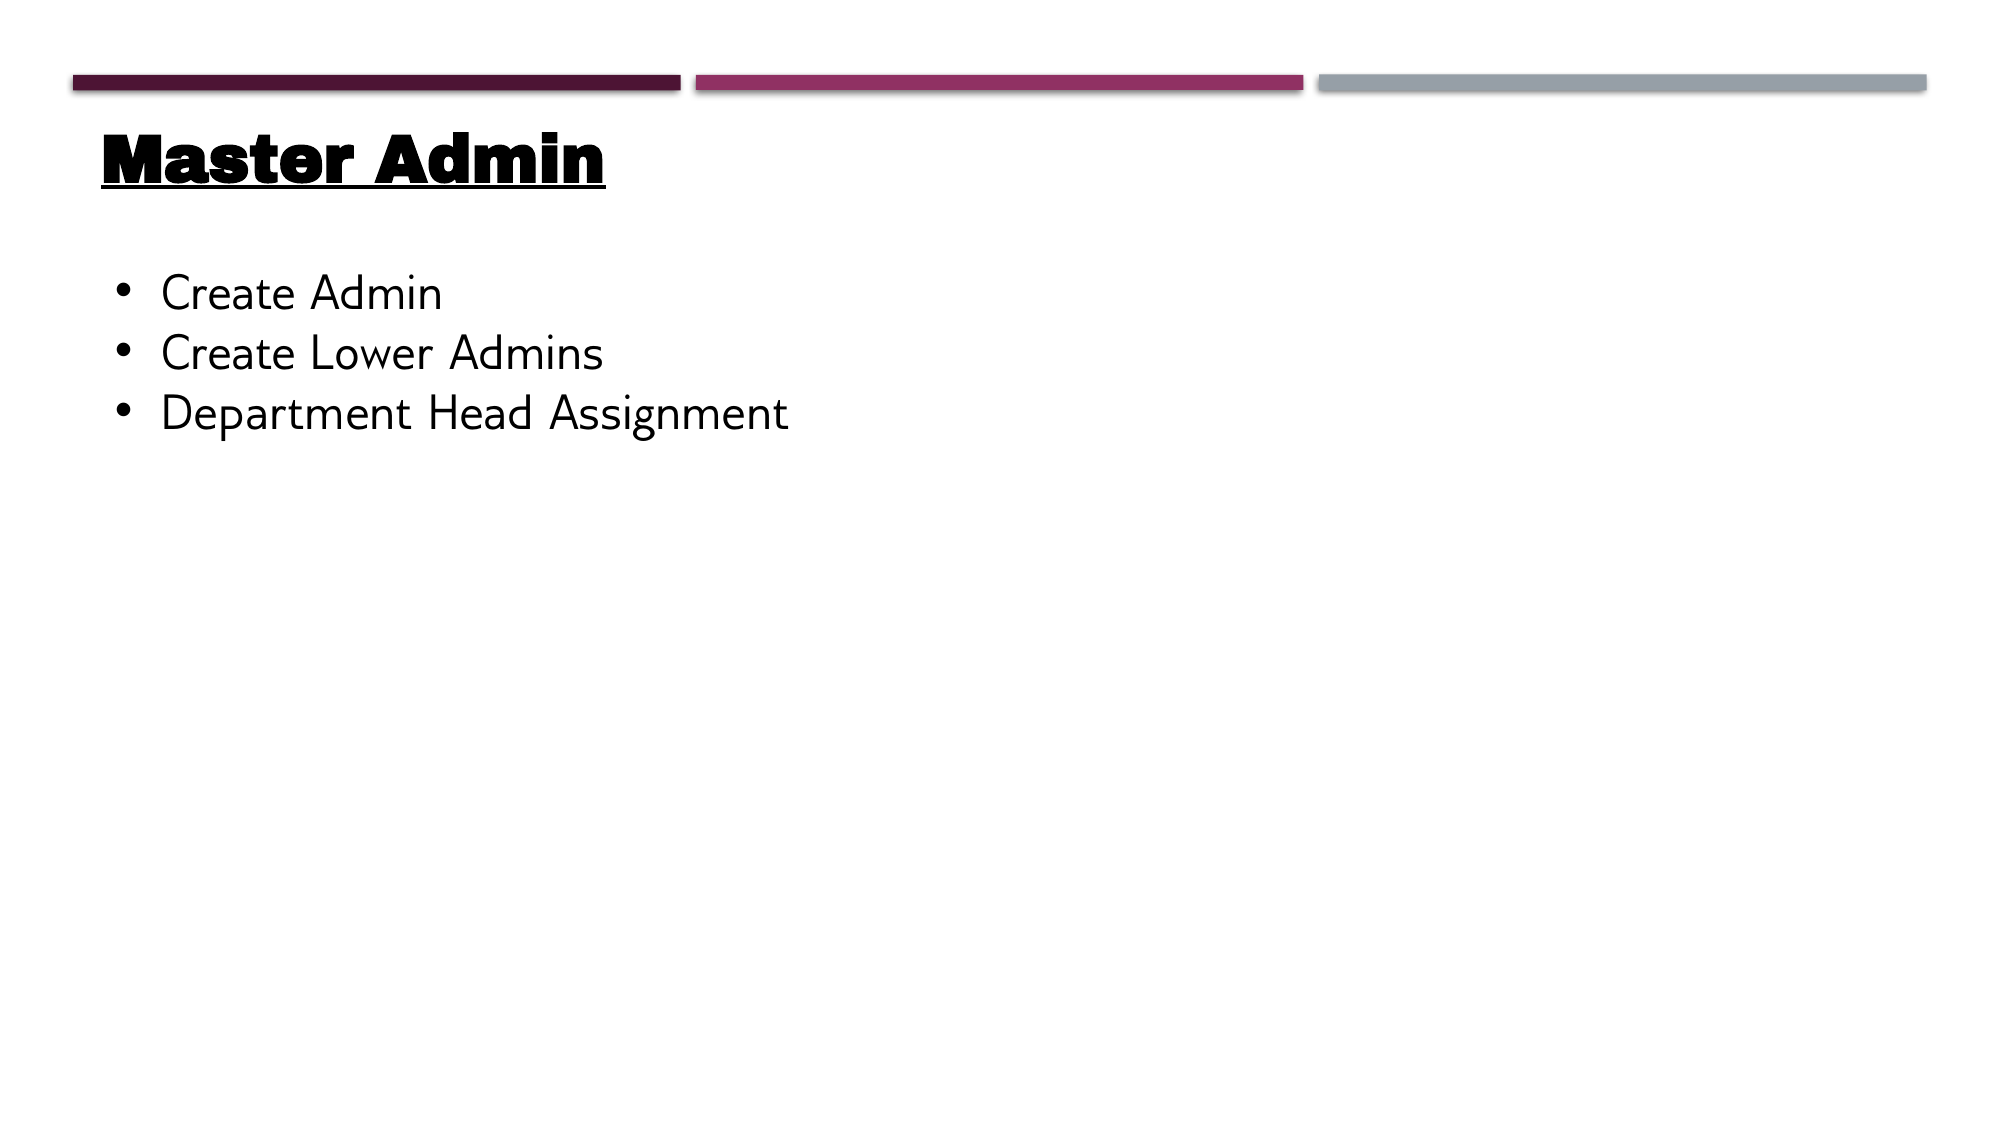

Master Admin
Create Admin
Create Lower Admins
Department Head Assignment